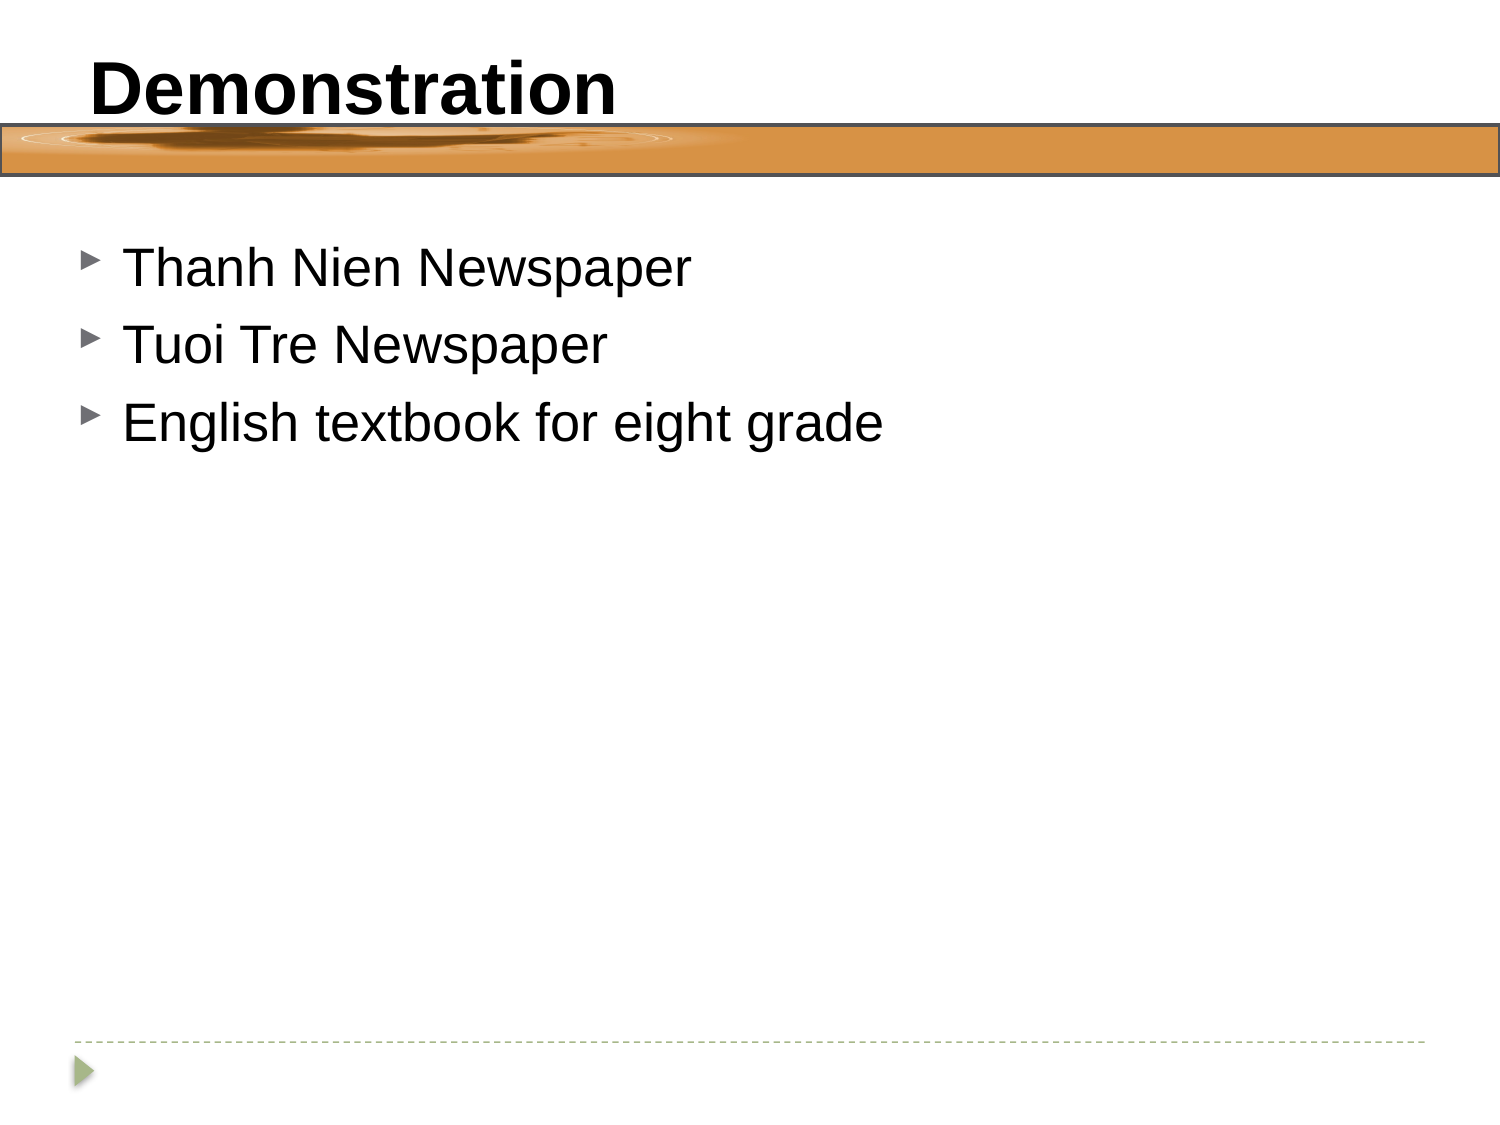

# Demonstration

Thanh Nien Newspaper
Tuoi Tre Newspaper
English textbook for eight grade